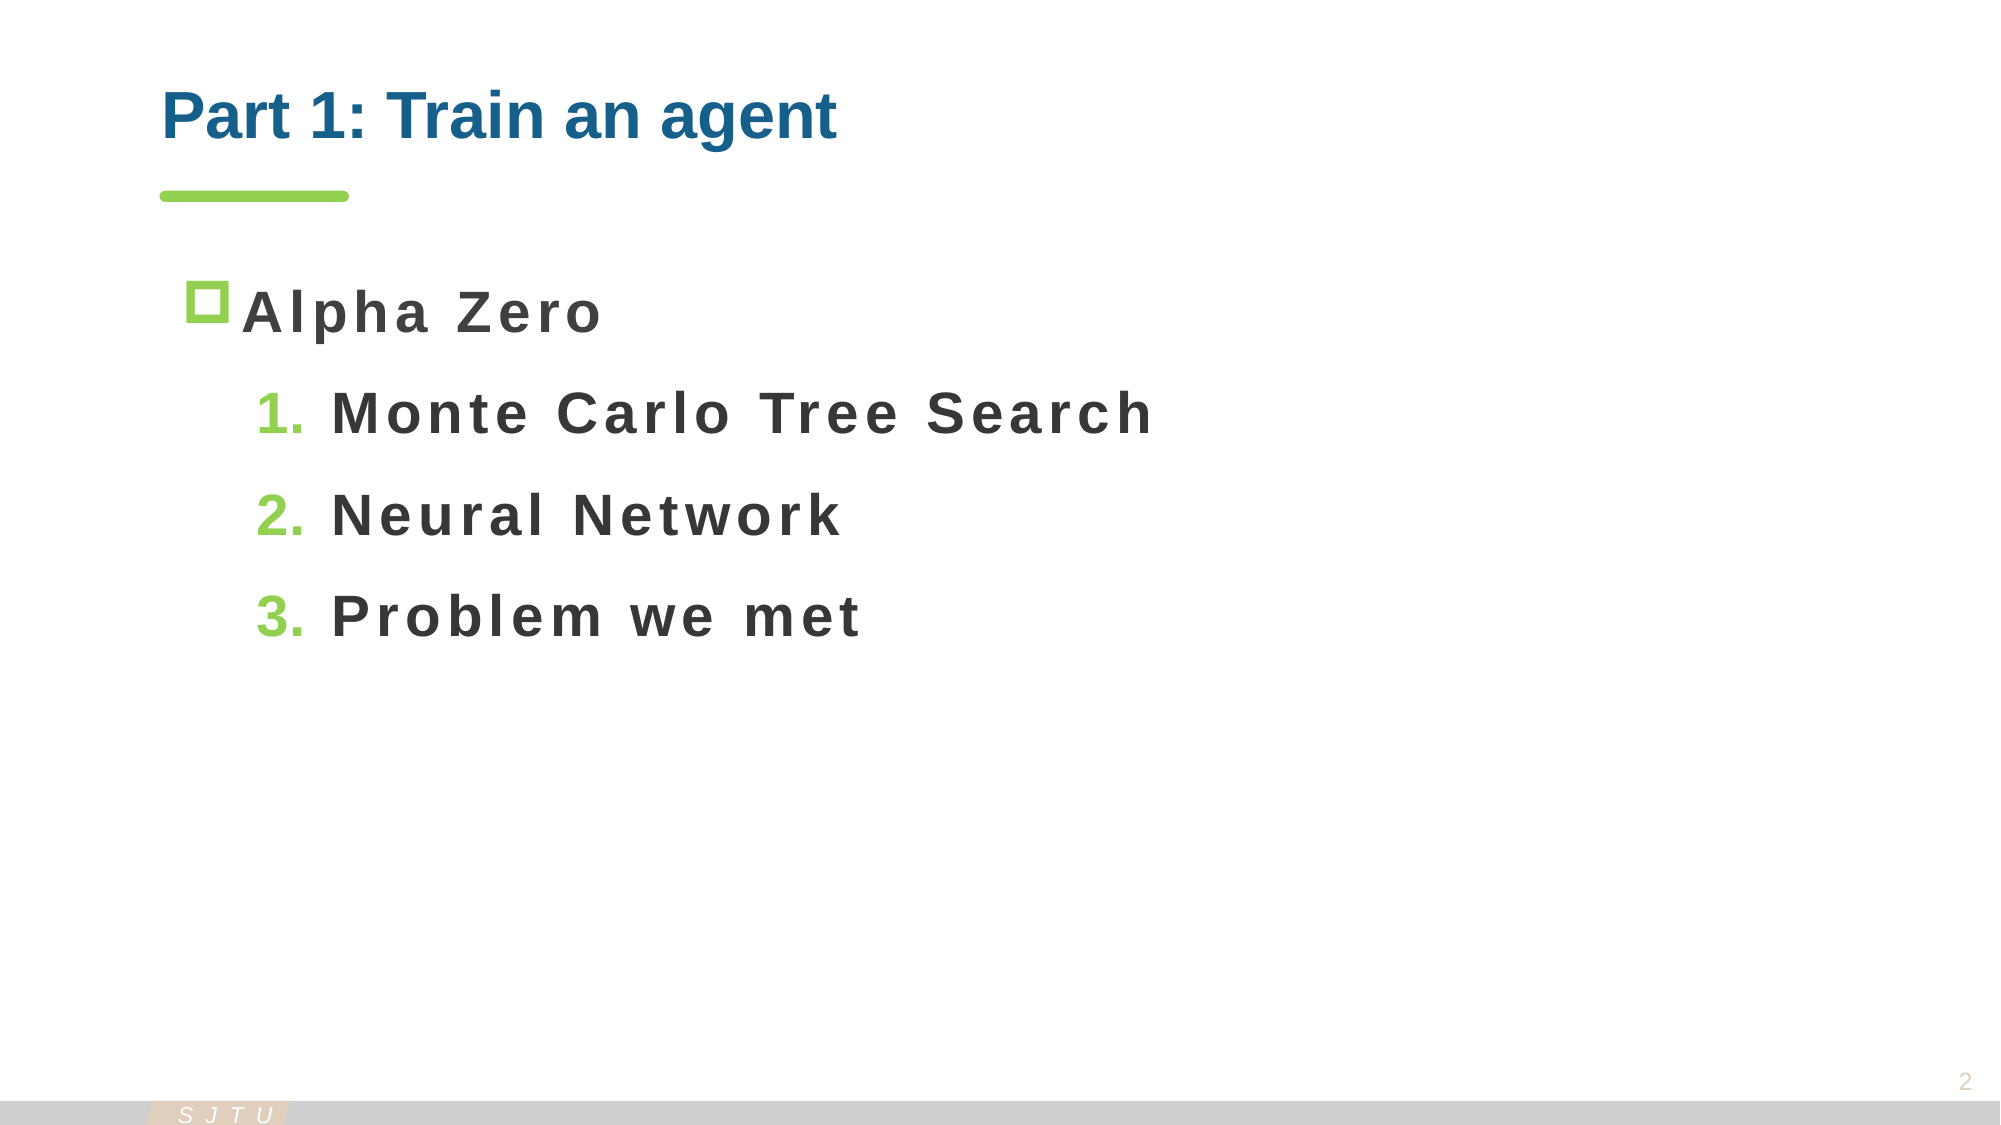

Part 1: Train an agent
Alpha Zero
Monte Carlo Tree Search
Neural Network
Problem we met
2